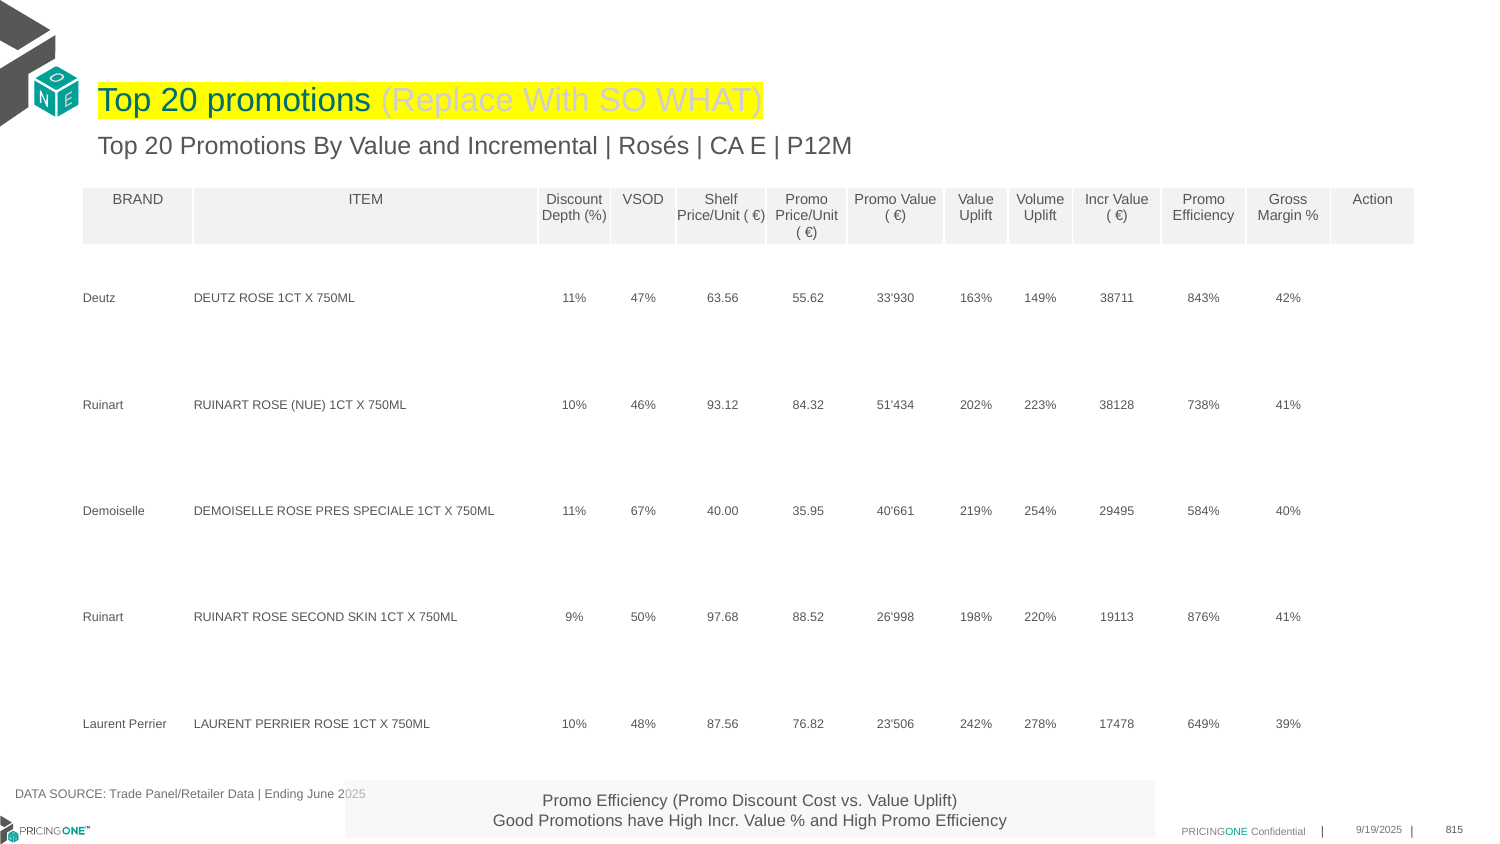

# Top 20 promotions (Replace With SO WHAT)
Top 20 Promotions By Value and Incremental | Rosés | CA E | P12M
| BRAND | ITEM | Discount Depth (%) | VSOD | Shelf Price/Unit ( €) | Promo Price/Unit ( €) | Promo Value ( €) | Value Uplift | Volume Uplift | Incr Value ( €) | Promo Efficiency | Gross Margin % | Action |
| --- | --- | --- | --- | --- | --- | --- | --- | --- | --- | --- | --- | --- |
| Deutz | DEUTZ ROSE 1CT X 750ML | 11% | 47% | 63.56 | 55.62 | 33'930 | 163% | 149% | 38711 | 843% | 42% |  |
| Ruinart | RUINART ROSE (NUE) 1CT X 750ML | 10% | 46% | 93.12 | 84.32 | 51'434 | 202% | 223% | 38128 | 738% | 41% |  |
| Demoiselle | DEMOISELLE ROSE PRES SPECIALE 1CT X 750ML | 11% | 67% | 40.00 | 35.95 | 40'661 | 219% | 254% | 29495 | 584% | 40% |  |
| Ruinart | RUINART ROSE SECOND SKIN 1CT X 750ML | 9% | 50% | 97.68 | 88.52 | 26'998 | 198% | 220% | 19113 | 876% | 41% |  |
| Laurent Perrier | LAURENT PERRIER ROSE 1CT X 750ML | 10% | 48% | 87.56 | 76.82 | 23'506 | 242% | 278% | 17478 | 649% | 39% |  |
DATA SOURCE: Trade Panel/Retailer Data | Ending June 2025
Promo Efficiency (Promo Discount Cost vs. Value Uplift)
Good Promotions have High Incr. Value % and High Promo Efficiency

9/19/2025
815